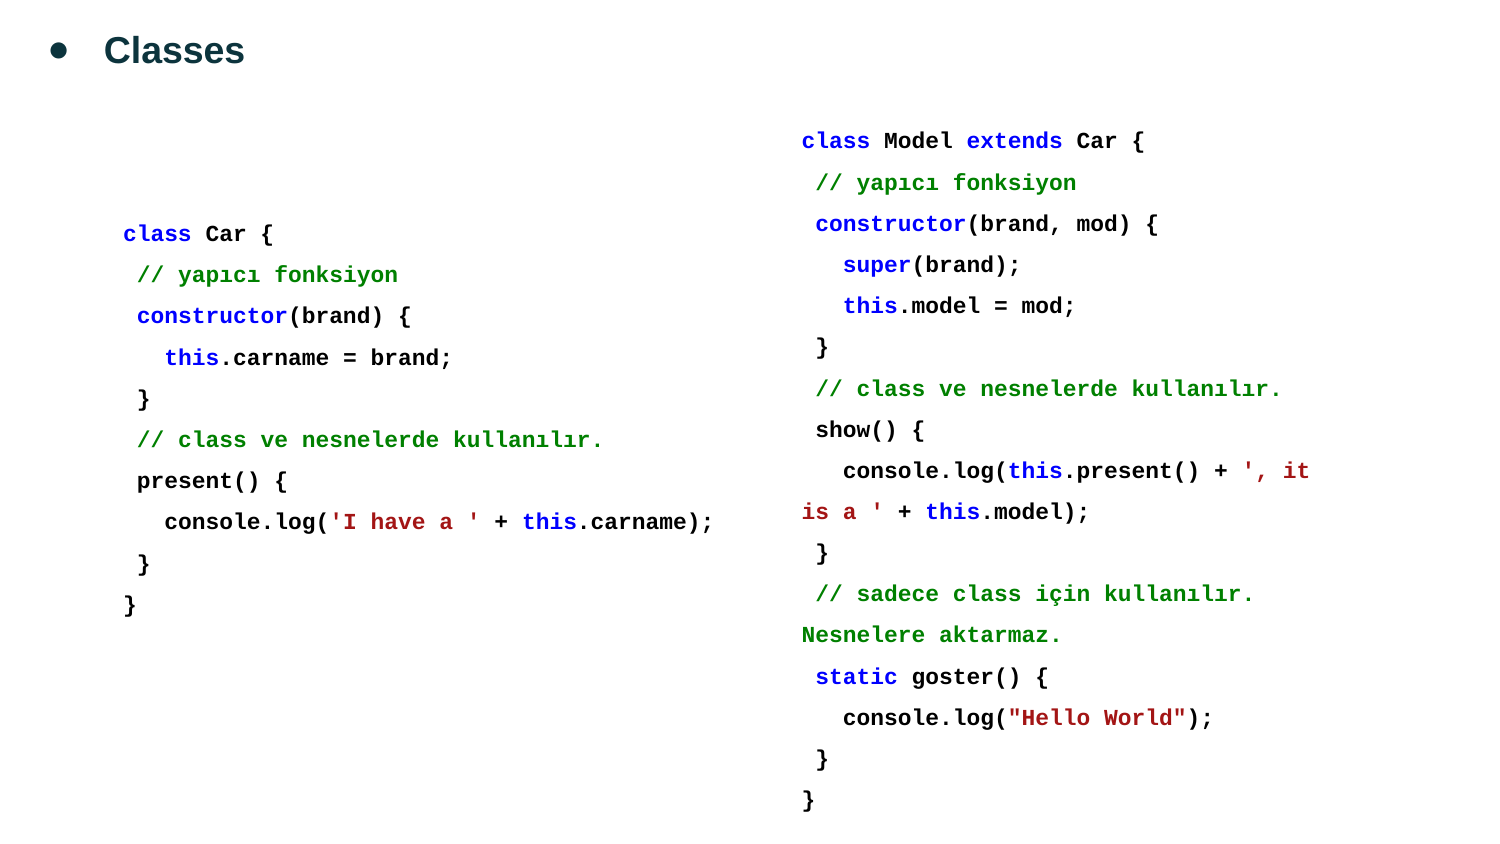

Classes
class Model extends Car {
 // yapıcı fonksiyon
 constructor(brand, mod) {
   super(brand);
   this.model = mod;
 }
 // class ve nesnelerde kullanılır.
 show() {
   console.log(this.present() + ', it is a ' + this.model);
 }
 // sadece class için kullanılır. Nesnelere aktarmaz.
 static goster() {
   console.log("Hello World");
 }
}
class Car {
 // yapıcı fonksiyon
 constructor(brand) {
   this.carname = brand;
 }
 // class ve nesnelerde kullanılır.
 present() {
   console.log('I have a ' + this.carname);
 }
}